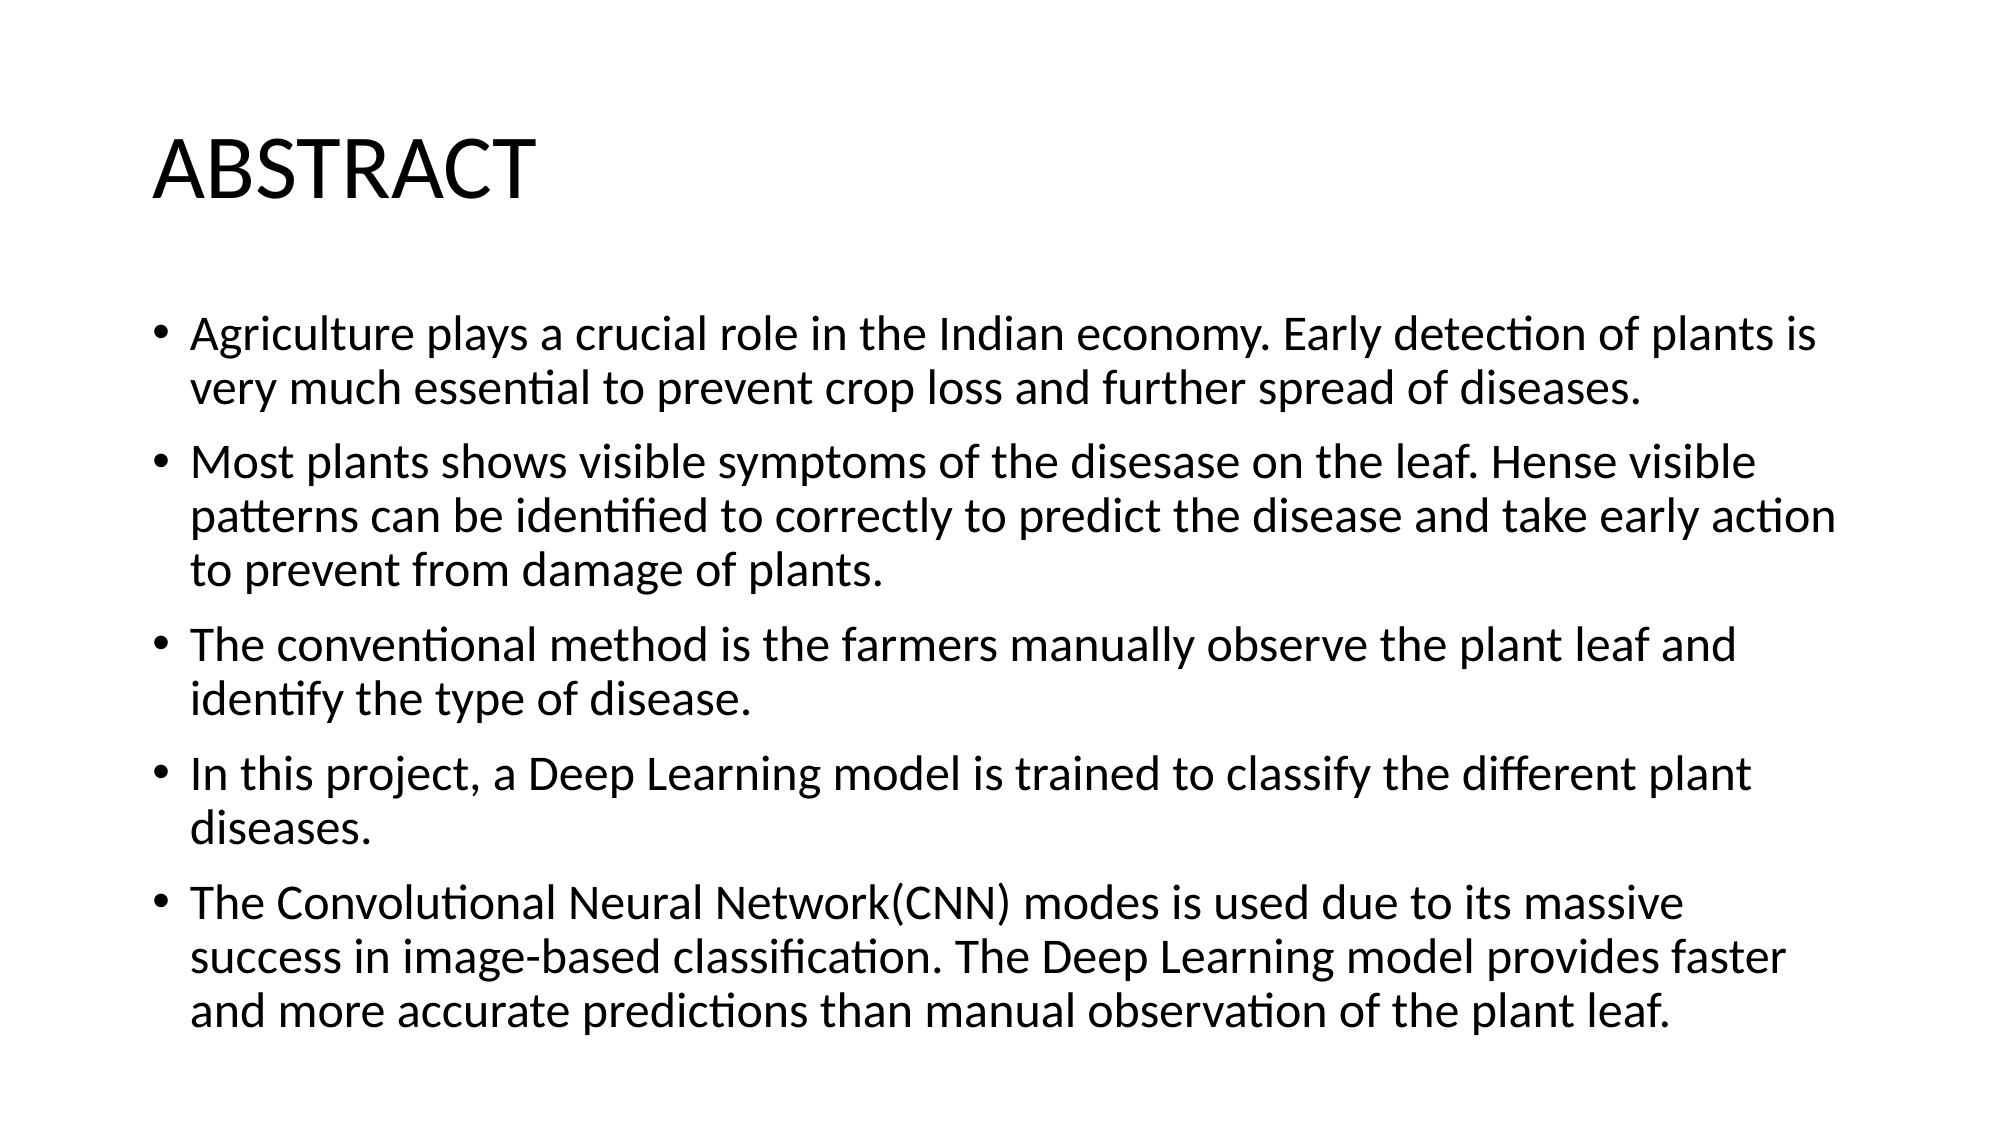

# ABSTRACT
Agriculture plays a crucial role in the Indian economy. Early detection of plants is very much essential to prevent crop loss and further spread of diseases.
Most plants shows visible symptoms of the disesase on the leaf. Hense visible patterns can be identified to correctly to predict the disease and take early action to prevent from damage of plants.
The conventional method is the farmers manually observe the plant leaf and identify the type of disease.
In this project, a Deep Learning model is trained to classify the different plant diseases.
The Convolutional Neural Network(CNN) modes is used due to its massive success in image-based classification. The Deep Learning model provides faster and more accurate predictions than manual observation of the plant leaf.